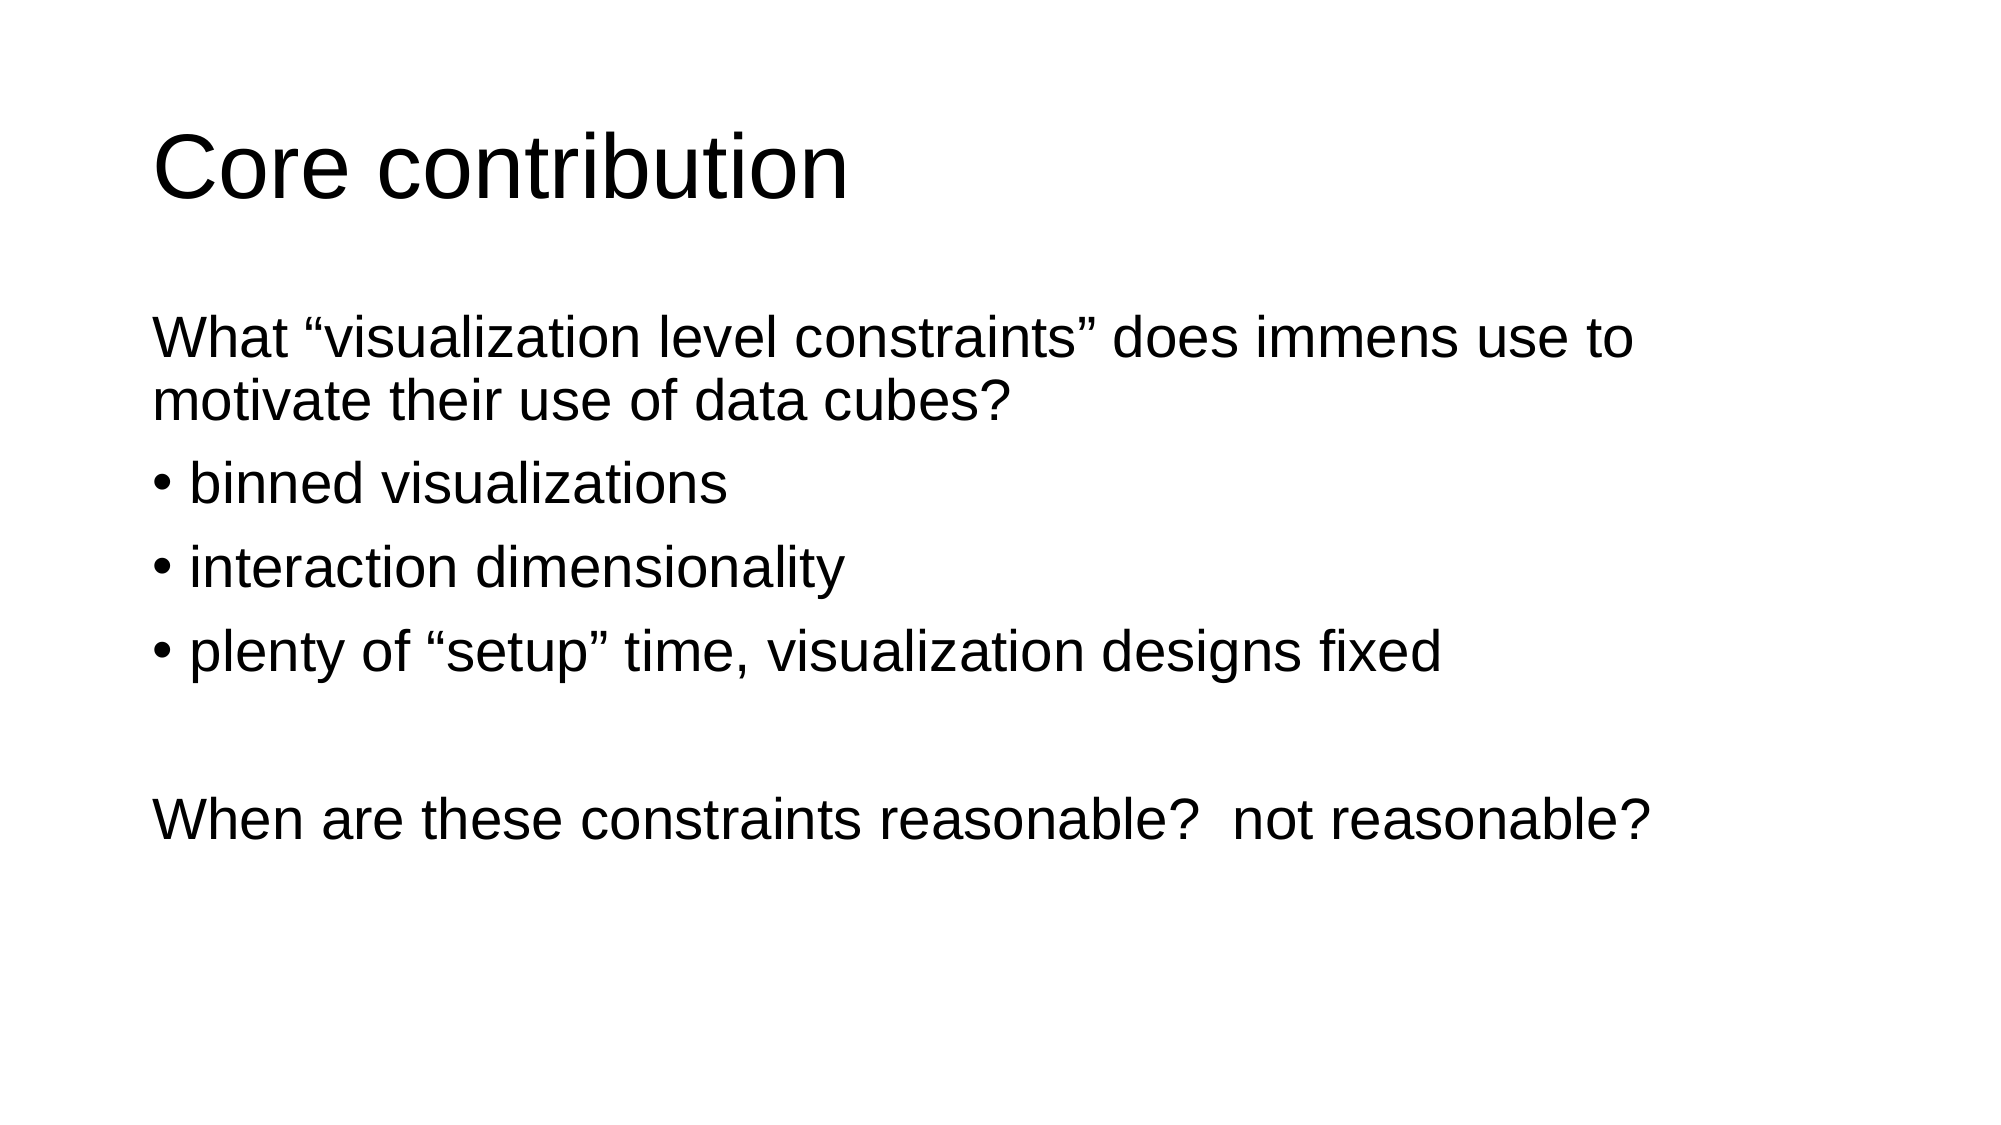

# Core contribution
What “visualization level constraints” does immens use to motivate their use of data cubes?
binned visualizations
interaction dimensionality
plenty of “setup” time, visualization designs fixed

When are these constraints reasonable?  not reasonable?